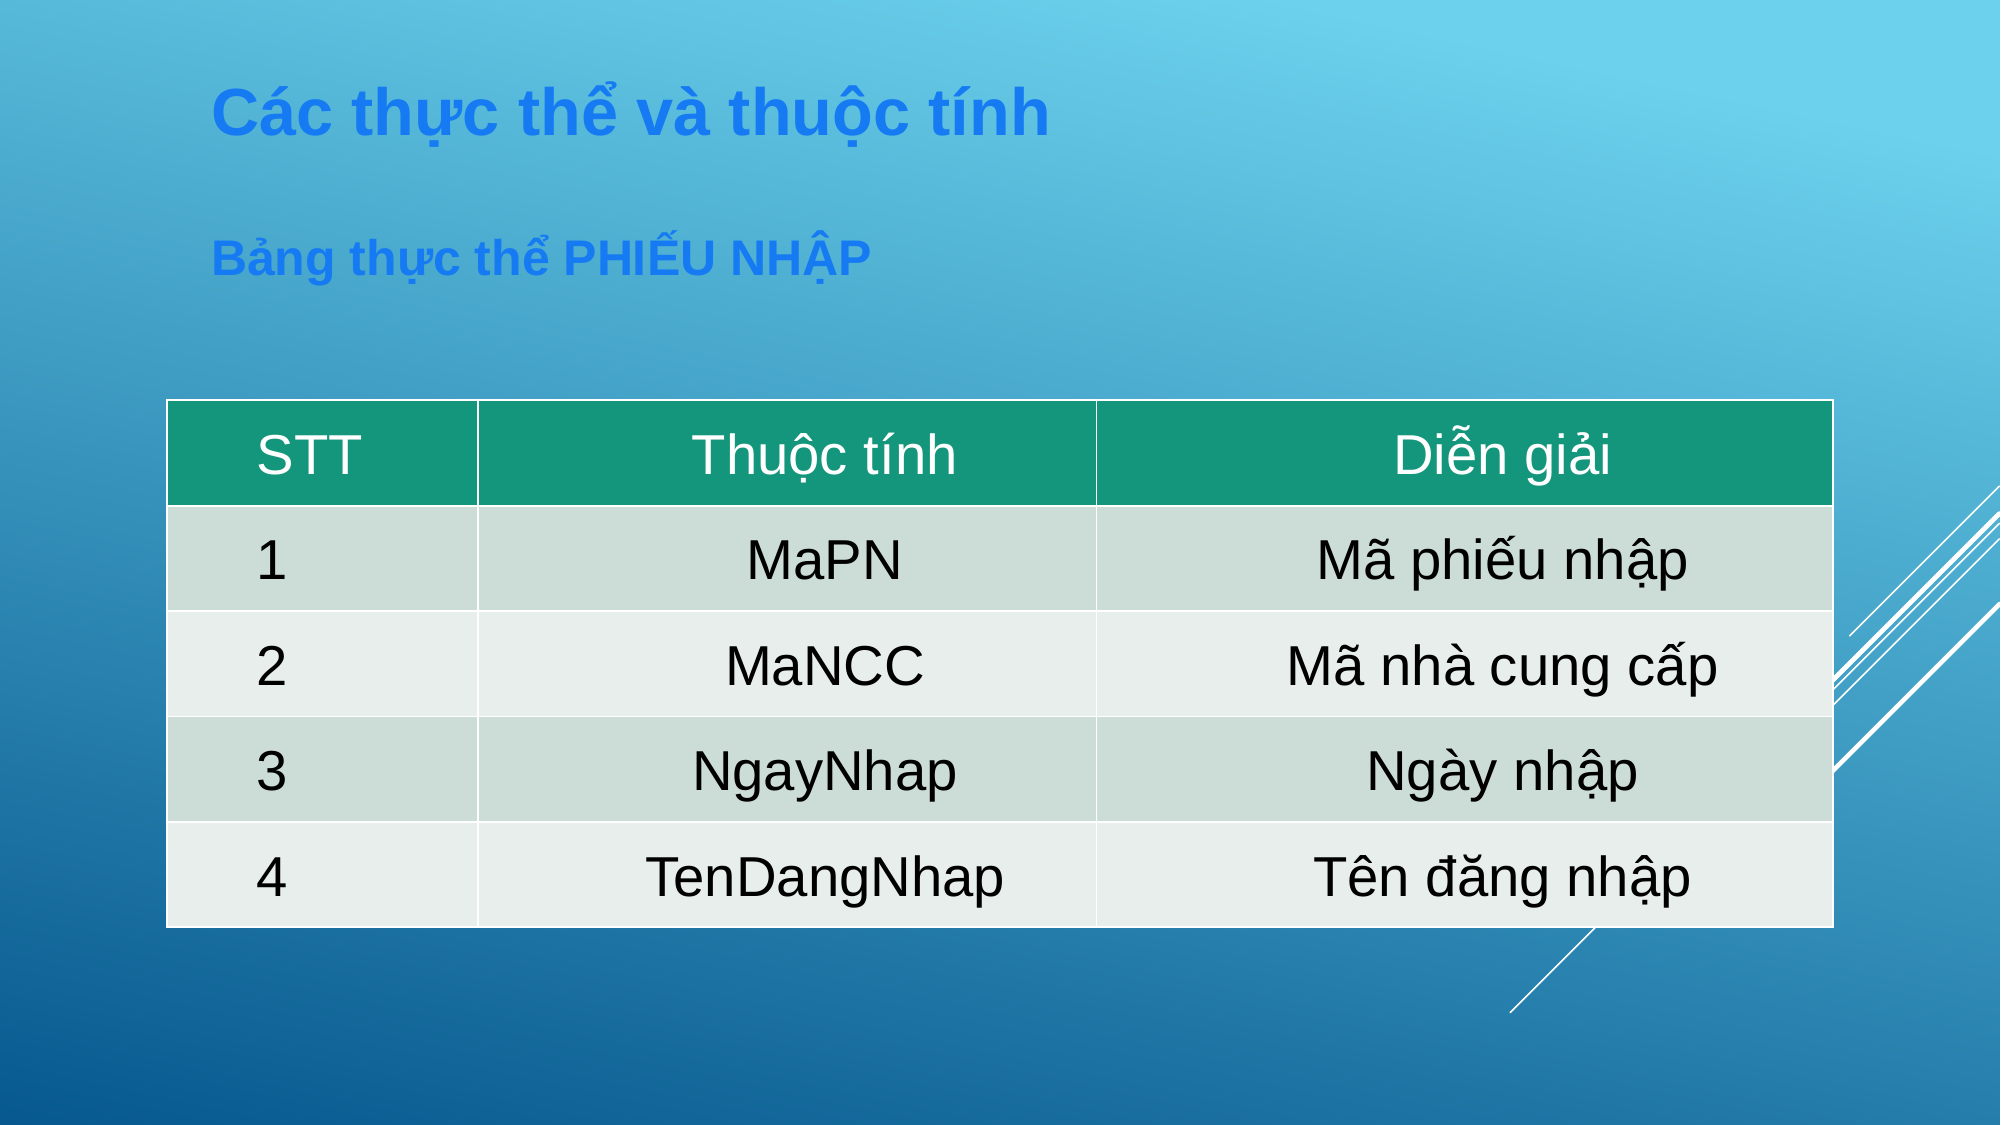

Các thực thể và thuộc tính
Bảng thực thể PHIẾU NHẬP
| STT | Thuộc tính | Diễn giải |
| --- | --- | --- |
| 1 | MaPN | Mã phiếu nhập |
| 2 | MaNCC | Mã nhà cung cấp |
| 3 | NgayNhap | Ngày nhập |
| 4 | TenDangNhap | Tên đăng nhập |